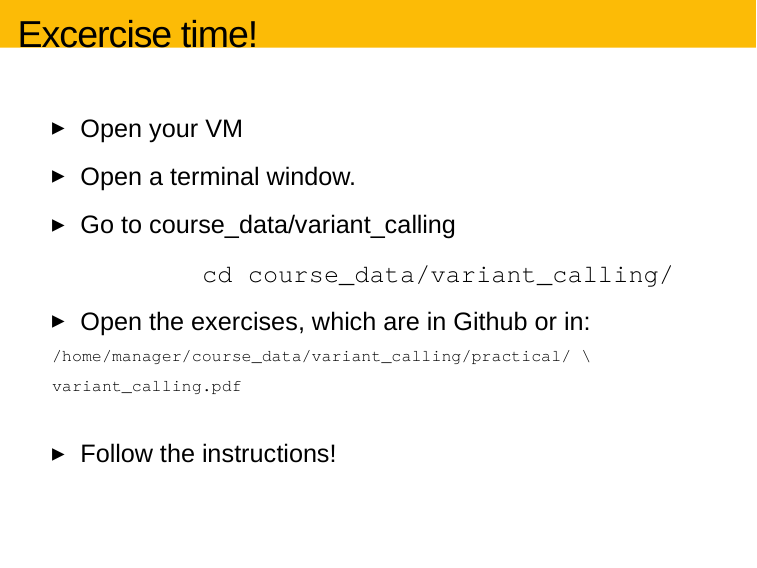

Excercise time!

Open your VM

Open a terminal window.

Go to course_data/variant_calling

cd course_data/variant_calling/

Open the exercises, which are in Github or in:
/home/manager/course_data/variant_calling/practical/ \
variant_calling.pdf

Follow the instructions!